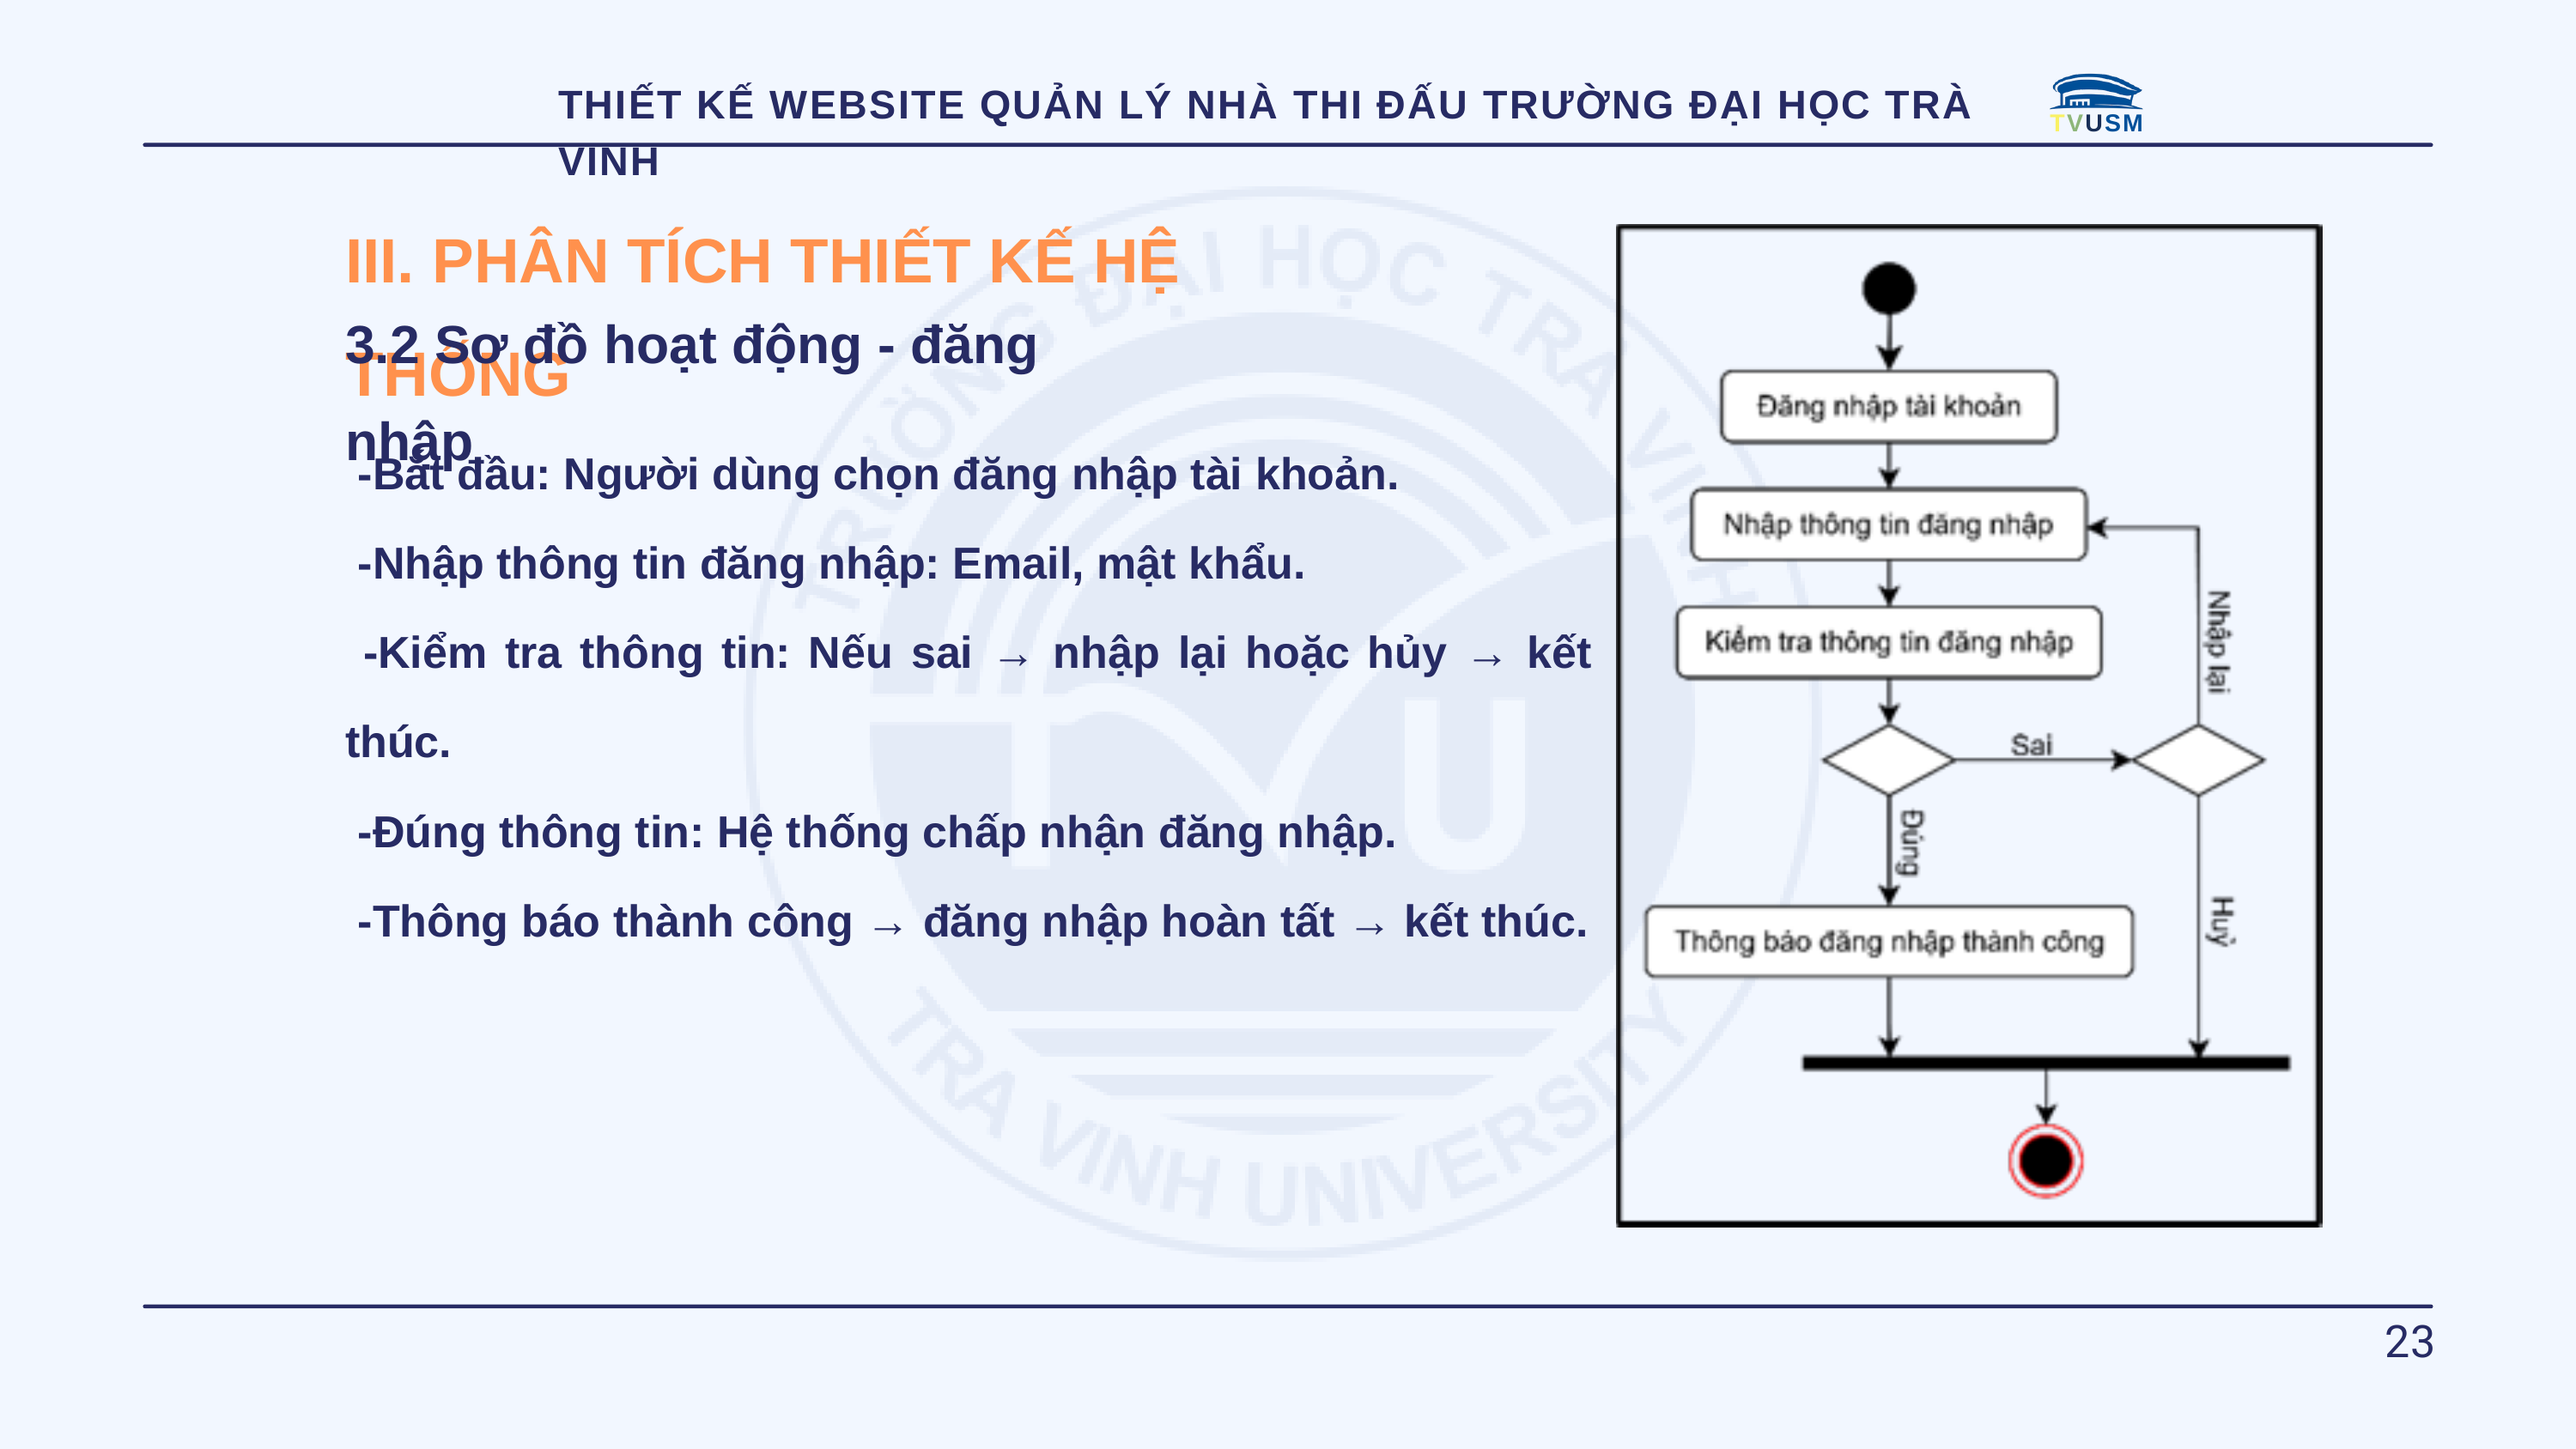

TVUSM
THIẾT KẾ WEBSITE QUẢN LÝ NHÀ THI ĐẤU TRƯỜNG ĐẠI HỌC TRÀ VINH

III. PHÂN TÍCH THIẾT KẾ HỆ THỐNG

3.2 Sơ đồ hoạt động - đăng nhập
 -Bắt đầu: Người dùng chọn đăng nhập tài khoản.
 -Nhập thông tin đăng nhập: Email, mật khẩu.
 -Kiểm tra thông tin: Nếu sai → nhập lại hoặc hủy → kết thúc.
 -Đúng thông tin: Hệ thống chấp nhận đăng nhập.
 -Thông báo thành công → đăng nhập hoàn tất → kết thúc.

23